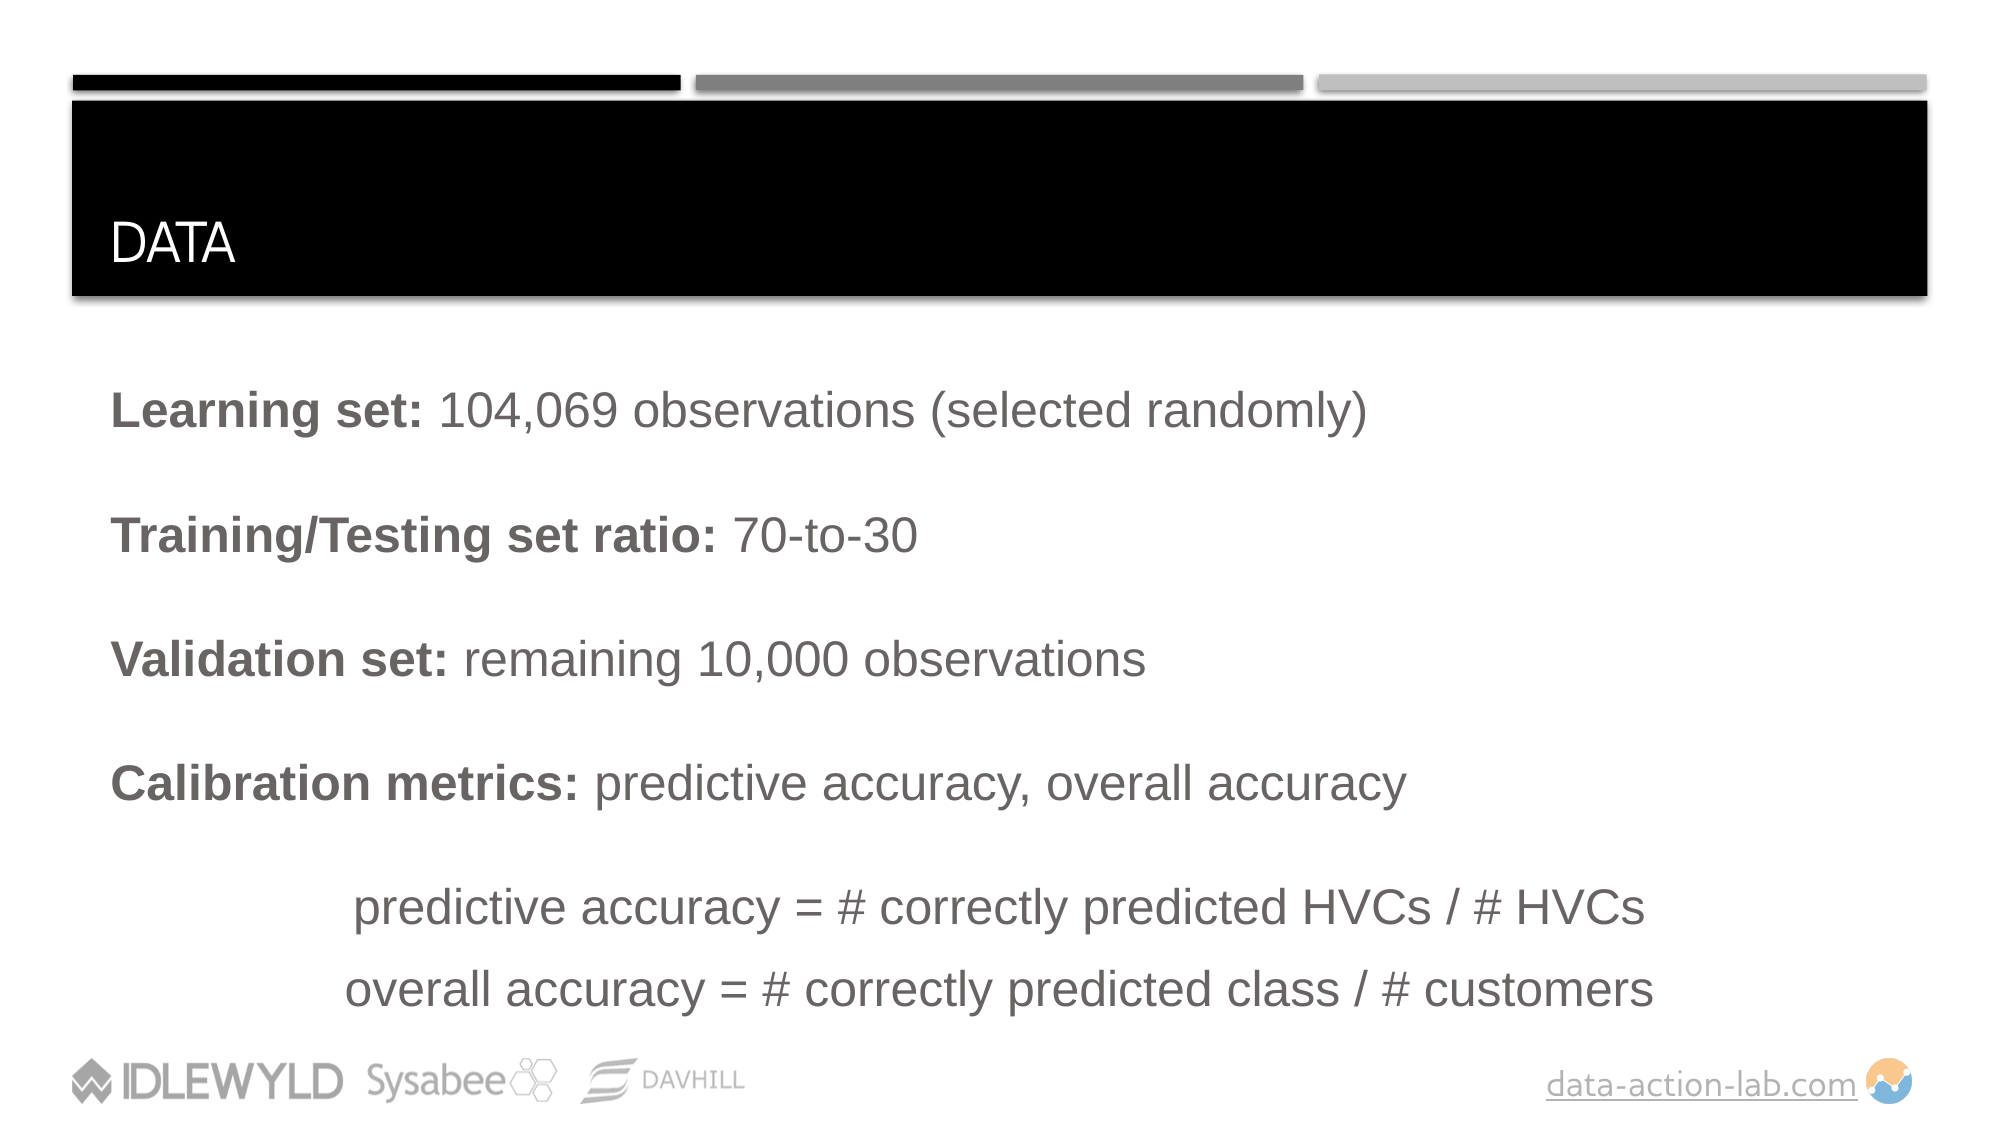

# Data
Learning set: 104,069 observations (selected randomly)

Training/Testing set ratio: 70-to-30

Validation set: remaining 10,000 observations

Calibration metrics: predictive accuracy, overall accuracy

predictive accuracy = # correctly predicted HVCs / # HVCs
overall accuracy = # correctly predicted class / # customers